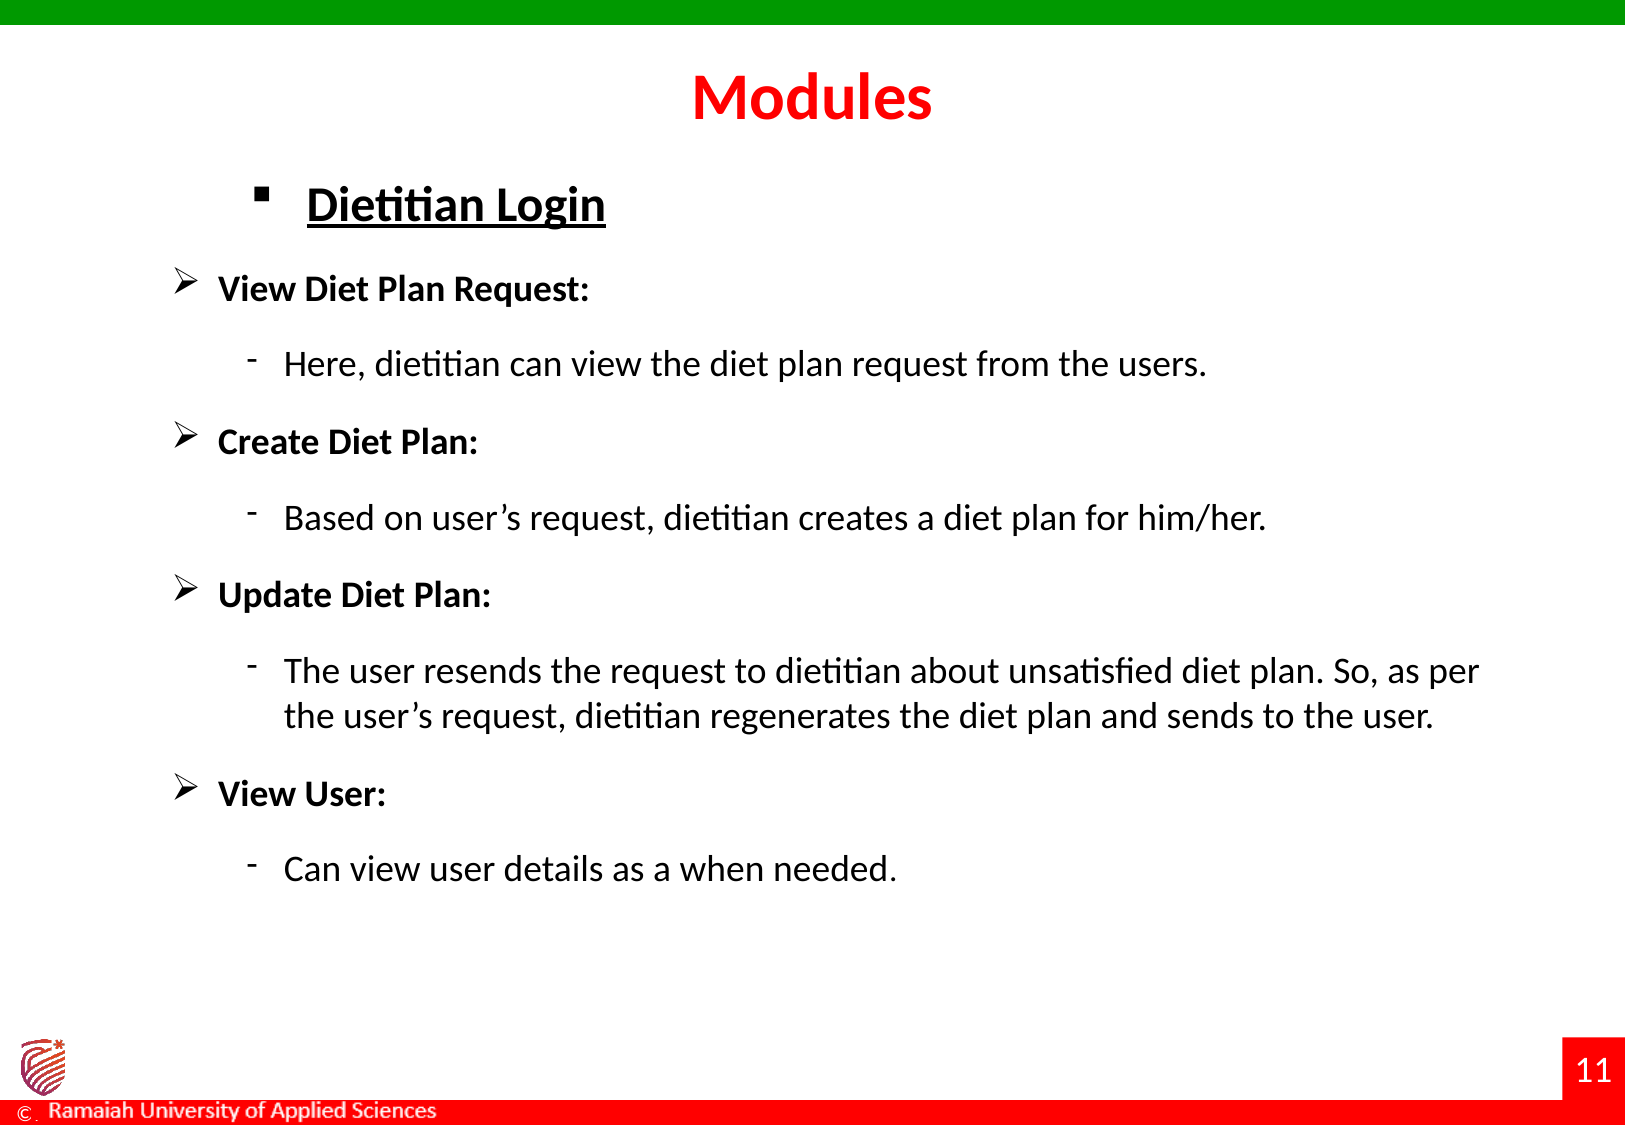

# Modules
Dietitian Login
View Diet Plan Request:
Here, dietitian can view the diet plan request from the users.
Create Diet Plan:
Based on user’s request, dietitian creates a diet plan for him/her.
Update Diet Plan:
The user resends the request to dietitian about unsatisfied diet plan. So, as per the user’s request, dietitian regenerates the diet plan and sends to the user.
View User:
Can view user details as a when needed.